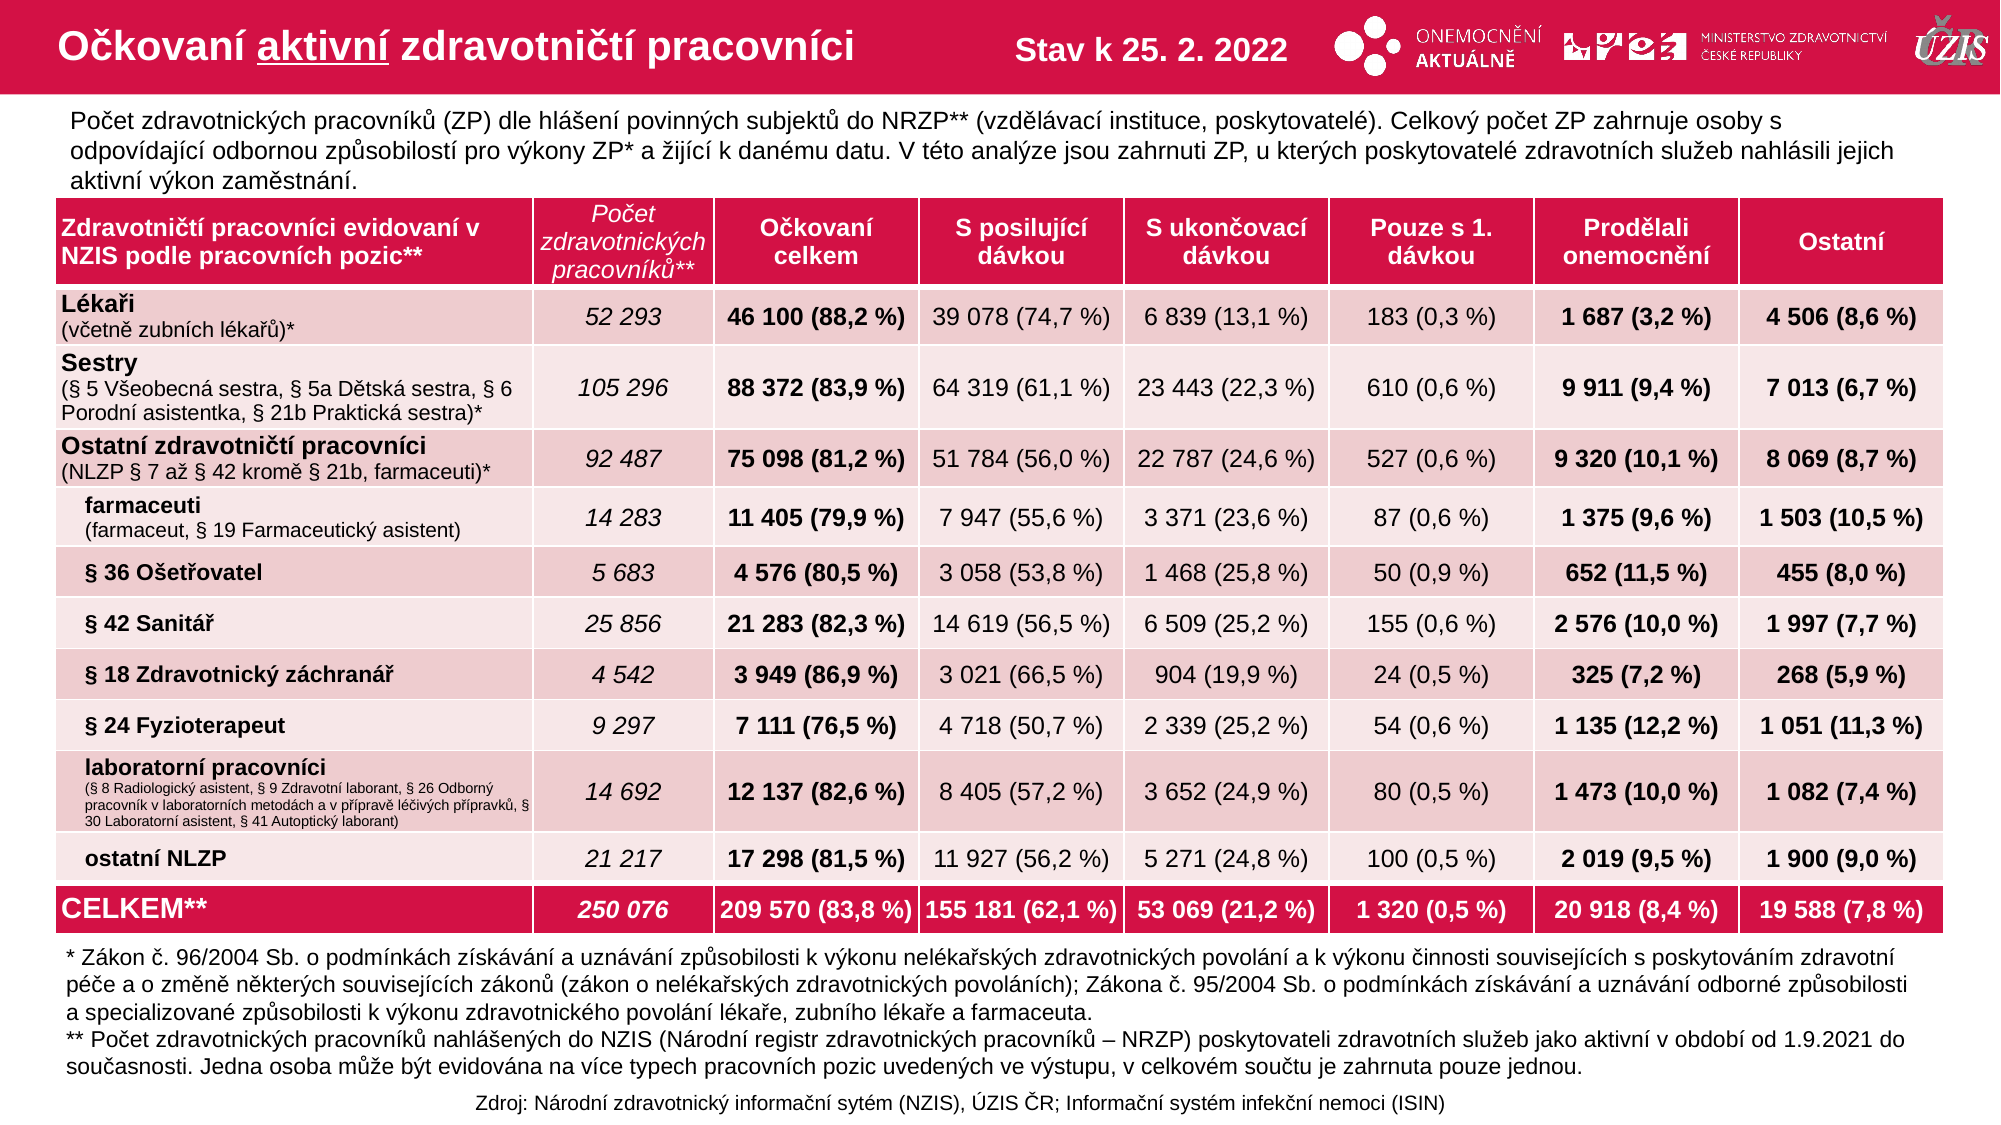

# Očkovaní aktivní zdravotničtí pracovníci
Stav k 25. 2. 2022
Počet zdravotnických pracovníků (ZP) dle hlášení povinných subjektů do NRZP** (vzdělávací instituce, poskytovatelé). Celkový počet ZP zahrnuje osoby s odpovídající odbornou způsobilostí pro výkony ZP* a žijící k danému datu. V této analýze jsou zahrnuti ZP, u kterých poskytovatelé zdravotních služeb nahlásili jejich aktivní výkon zaměstnání.
| Zdravotničtí pracovníci evidovaní v NZIS podle pracovních pozic\*\* | Počet zdravotnických pracovníků\*\* | Očkovaní celkem | S posilující dávkou | S ukončovací dávkou | Pouze s 1. dávkou | Prodělali onemocnění | Ostatní |
| --- | --- | --- | --- | --- | --- | --- | --- |
| Lékaři (včetně zubních lékařů)\* | 52 293 | 46 100 (88,2 %) | 39 078 (74,7 %) | 6 839 (13,1 %) | 183 (0,3 %) | 1 687 (3,2 %) | 4 506 (8,6 %) |
| Sestry (§ 5 Všeobecná sestra, § 5a Dětská sestra, § 6 Porodní asistentka, § 21b Praktická sestra)\* | 105 296 | 88 372 (83,9 %) | 64 319 (61,1 %) | 23 443 (22,3 %) | 610 (0,6 %) | 9 911 (9,4 %) | 7 013 (6,7 %) |
| Ostatní zdravotničtí pracovníci (NLZP § 7 až § 42 kromě § 21b, farmaceuti)\* | 92 487 | 75 098 (81,2 %) | 51 784 (56,0 %) | 22 787 (24,6 %) | 527 (0,6 %) | 9 320 (10,1 %) | 8 069 (8,7 %) |
| farmaceuti (farmaceut, § 19 Farmaceutický asistent) | 14 283 | 11 405 (79,9 %) | 7 947 (55,6 %) | 3 371 (23,6 %) | 87 (0,6 %) | 1 375 (9,6 %) | 1 503 (10,5 %) |
| § 36 Ošetřovatel | 5 683 | 4 576 (80,5 %) | 3 058 (53,8 %) | 1 468 (25,8 %) | 50 (0,9 %) | 652 (11,5 %) | 455 (8,0 %) |
| § 42 Sanitář | 25 856 | 21 283 (82,3 %) | 14 619 (56,5 %) | 6 509 (25,2 %) | 155 (0,6 %) | 2 576 (10,0 %) | 1 997 (7,7 %) |
| § 18 Zdravotnický záchranář | 4 542 | 3 949 (86,9 %) | 3 021 (66,5 %) | 904 (19,9 %) | 24 (0,5 %) | 325 (7,2 %) | 268 (5,9 %) |
| § 24 Fyzioterapeut | 9 297 | 7 111 (76,5 %) | 4 718 (50,7 %) | 2 339 (25,2 %) | 54 (0,6 %) | 1 135 (12,2 %) | 1 051 (11,3 %) |
| laboratorní pracovníci (§ 8 Radiologický asistent, § 9 Zdravotní laborant, § 26 Odborný pracovník v laboratorních metodách a v přípravě léčivých přípravků, § 30 Laboratorní asistent, § 41 Autoptický laborant) | 14 692 | 12 137 (82,6 %) | 8 405 (57,2 %) | 3 652 (24,9 %) | 80 (0,5 %) | 1 473 (10,0 %) | 1 082 (7,4 %) |
| ostatní NLZP | 21 217 | 17 298 (81,5 %) | 11 927 (56,2 %) | 5 271 (24,8 %) | 100 (0,5 %) | 2 019 (9,5 %) | 1 900 (9,0 %) |
| CELKEM\*\* | 250 076 | 209 570 (83,8 %) | 155 181 (62,1 %) | 53 069 (21,2 %) | 1 320 (0,5 %) | 20 918 (8,4 %) | 19 588 (7,8 %) |
* Zákon č. 96/2004 Sb. o podmínkách získávání a uznávání způsobilosti k výkonu nelékařských zdravotnických povolání a k výkonu činnosti souvisejících s poskytováním zdravotní péče a o změně některých souvisejících zákonů (zákon o nelékařských zdravotnických povoláních); Zákona č. 95/2004 Sb. o podmínkách získávání a uznávání odborné způsobilosti a specializované způsobilosti k výkonu zdravotnického povolání lékaře, zubního lékaře a farmaceuta.
** Počet zdravotnických pracovníků nahlášených do NZIS (Národní registr zdravotnických pracovníků – NRZP) poskytovateli zdravotních služeb jako aktivní v období od 1.9.2021 do současnosti. Jedna osoba může být evidována na více typech pracovních pozic uvedených ve výstupu, v celkovém součtu je zahrnuta pouze jednou.
Zdroj: Národní zdravotnický informační sytém (NZIS), ÚZIS ČR; Informační systém infekční nemoci (ISIN)